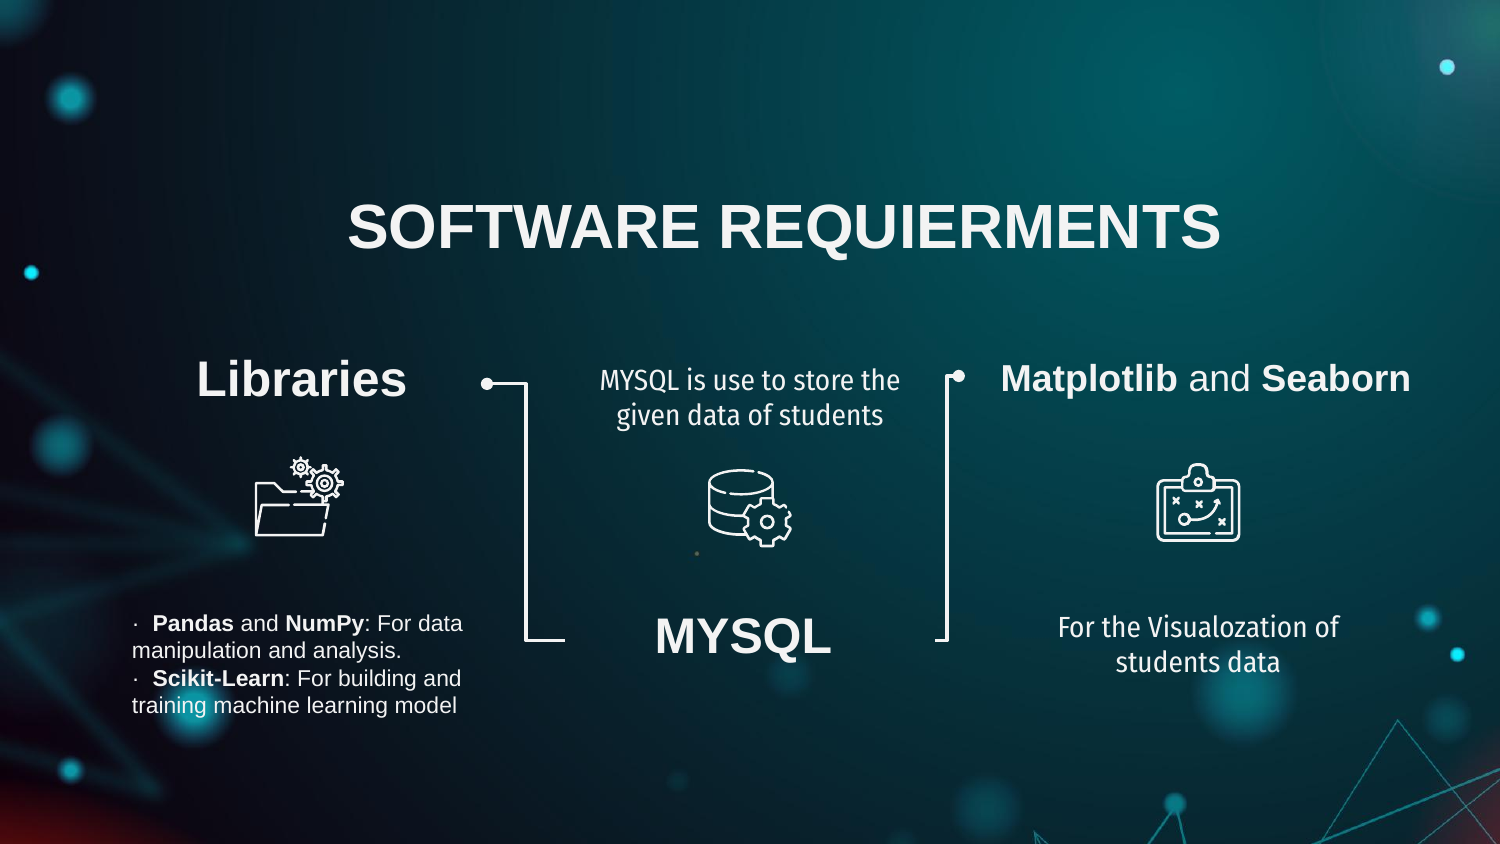

# SOFTWARE REQUIERMENTS

Matplotlib and Seaborn
For the Visualozation of students data
Libraries
·  Pandas and NumPy: For data manipulation and analysis.
·  Scikit-Learn: For building and training machine learning model

MYSQL is use to store the given data of students
MYSQL